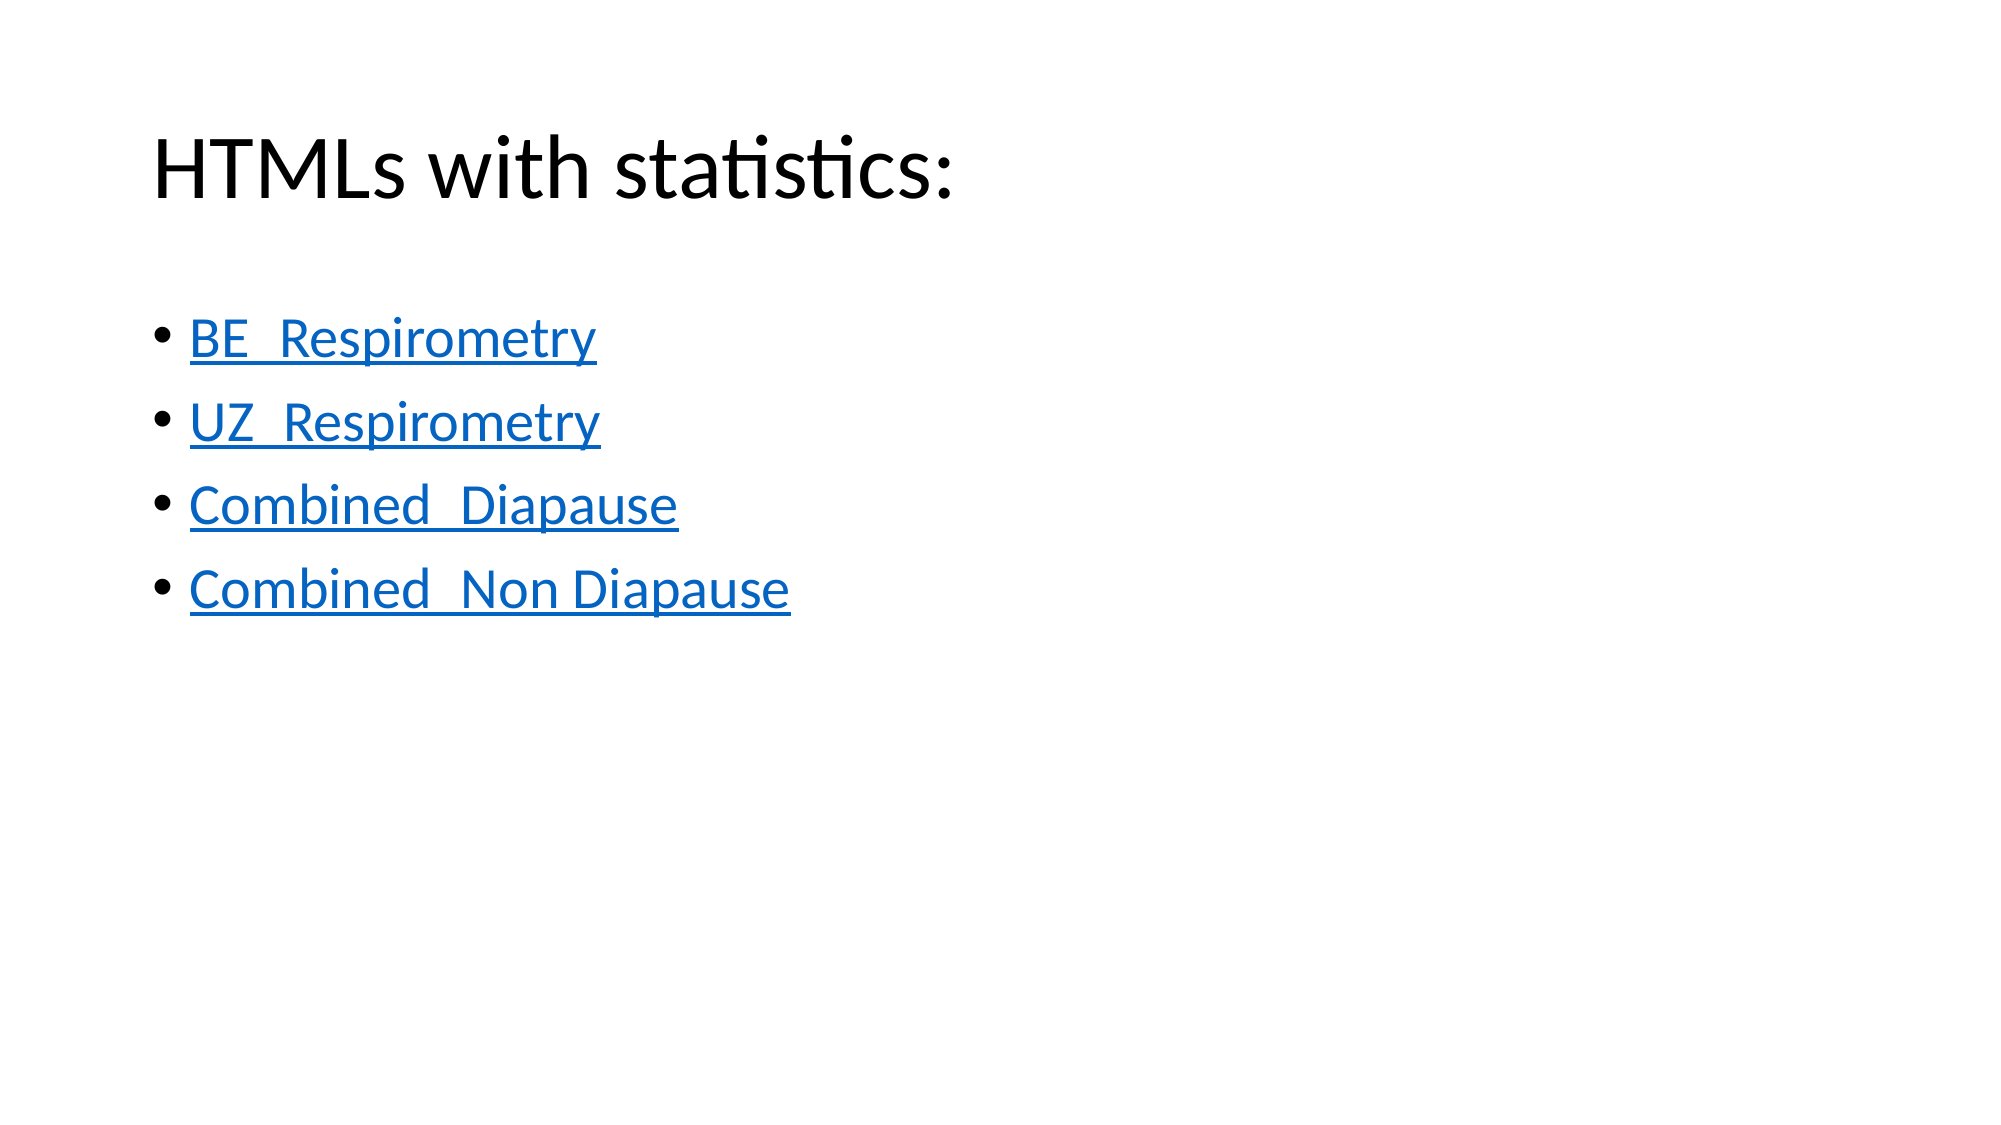

# HTMLs with statistics:
BE_Respirometry
UZ_Respirometry
Combined_Diapause
Combined_Non Diapause